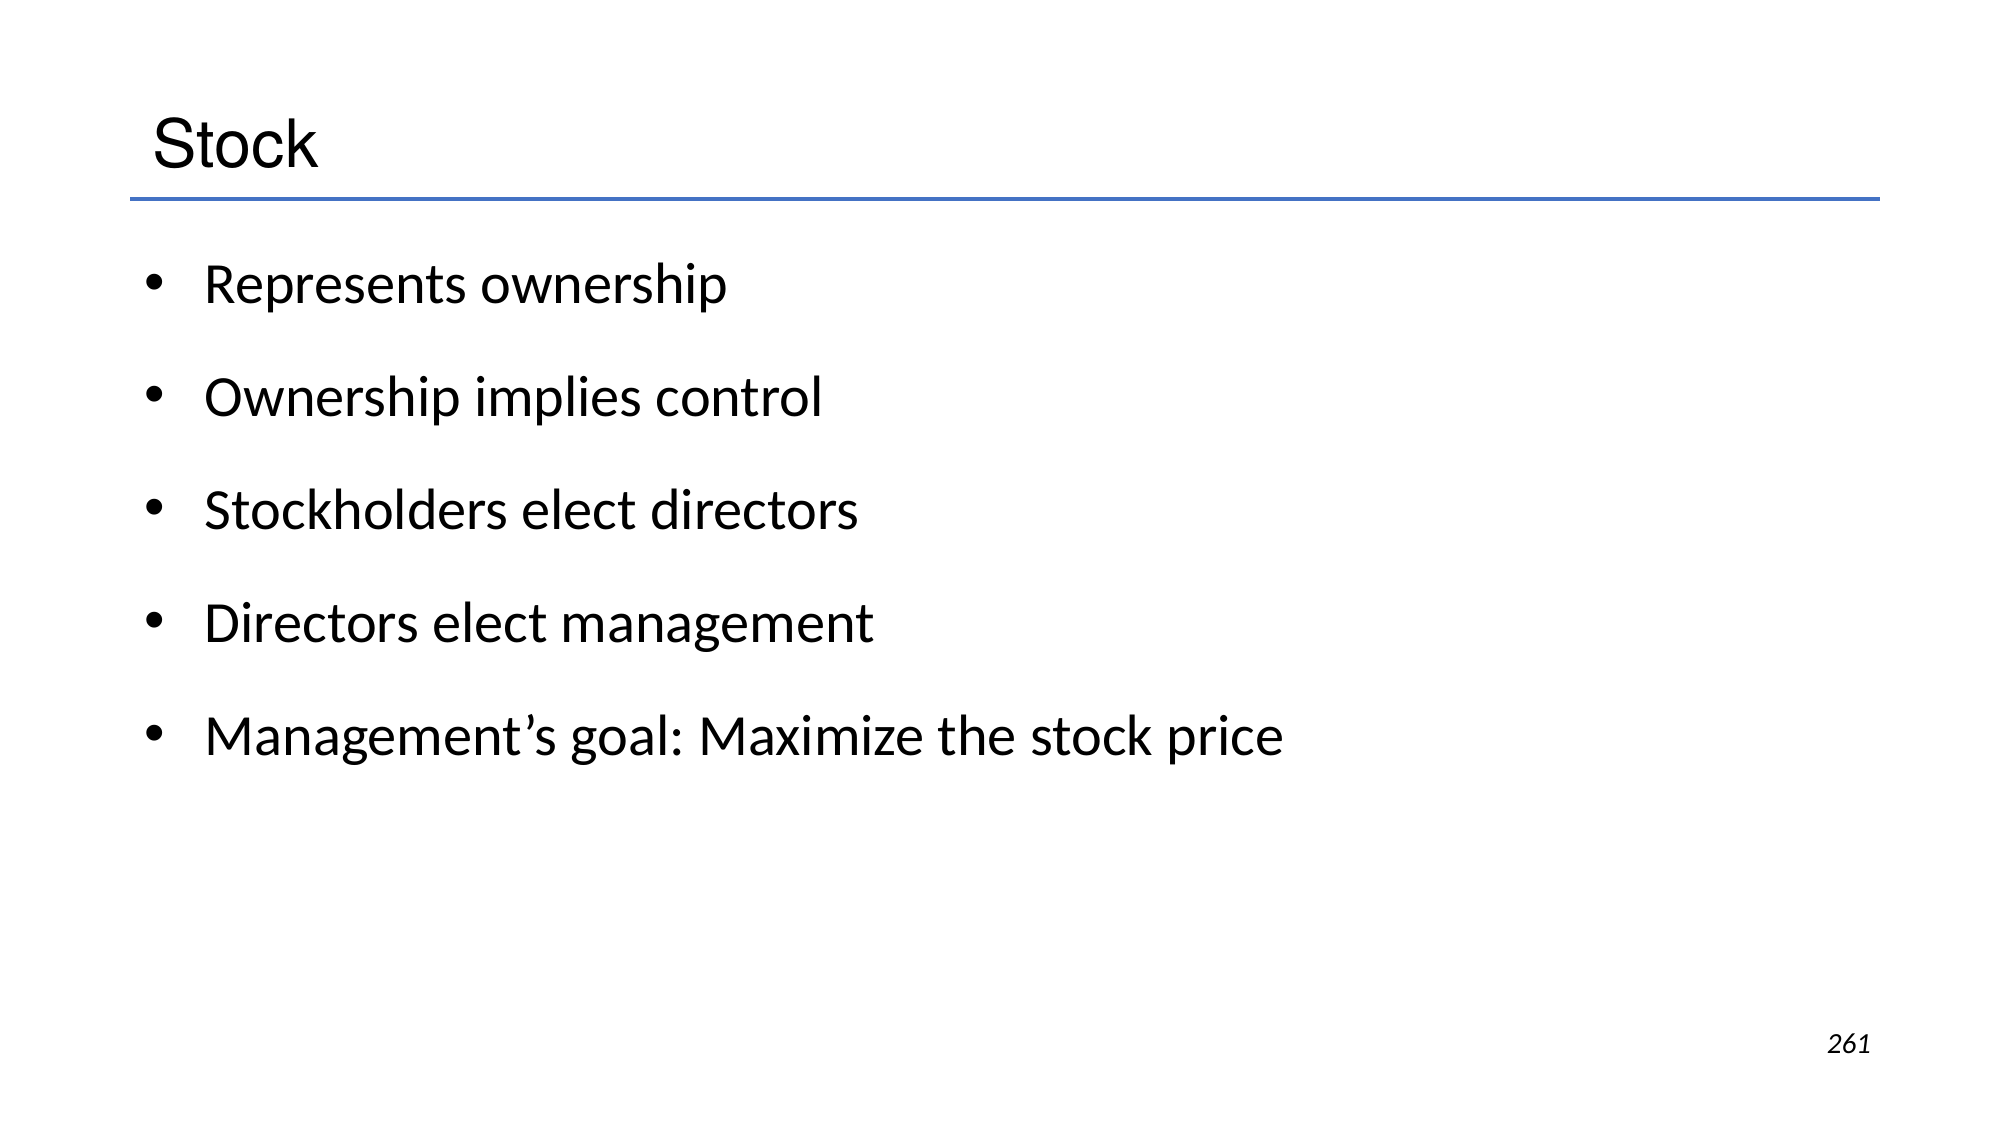

# Stock
Represents ownership
Ownership implies control
Stockholders elect directors
Directors elect management
Management’s goal: Maximize the stock price